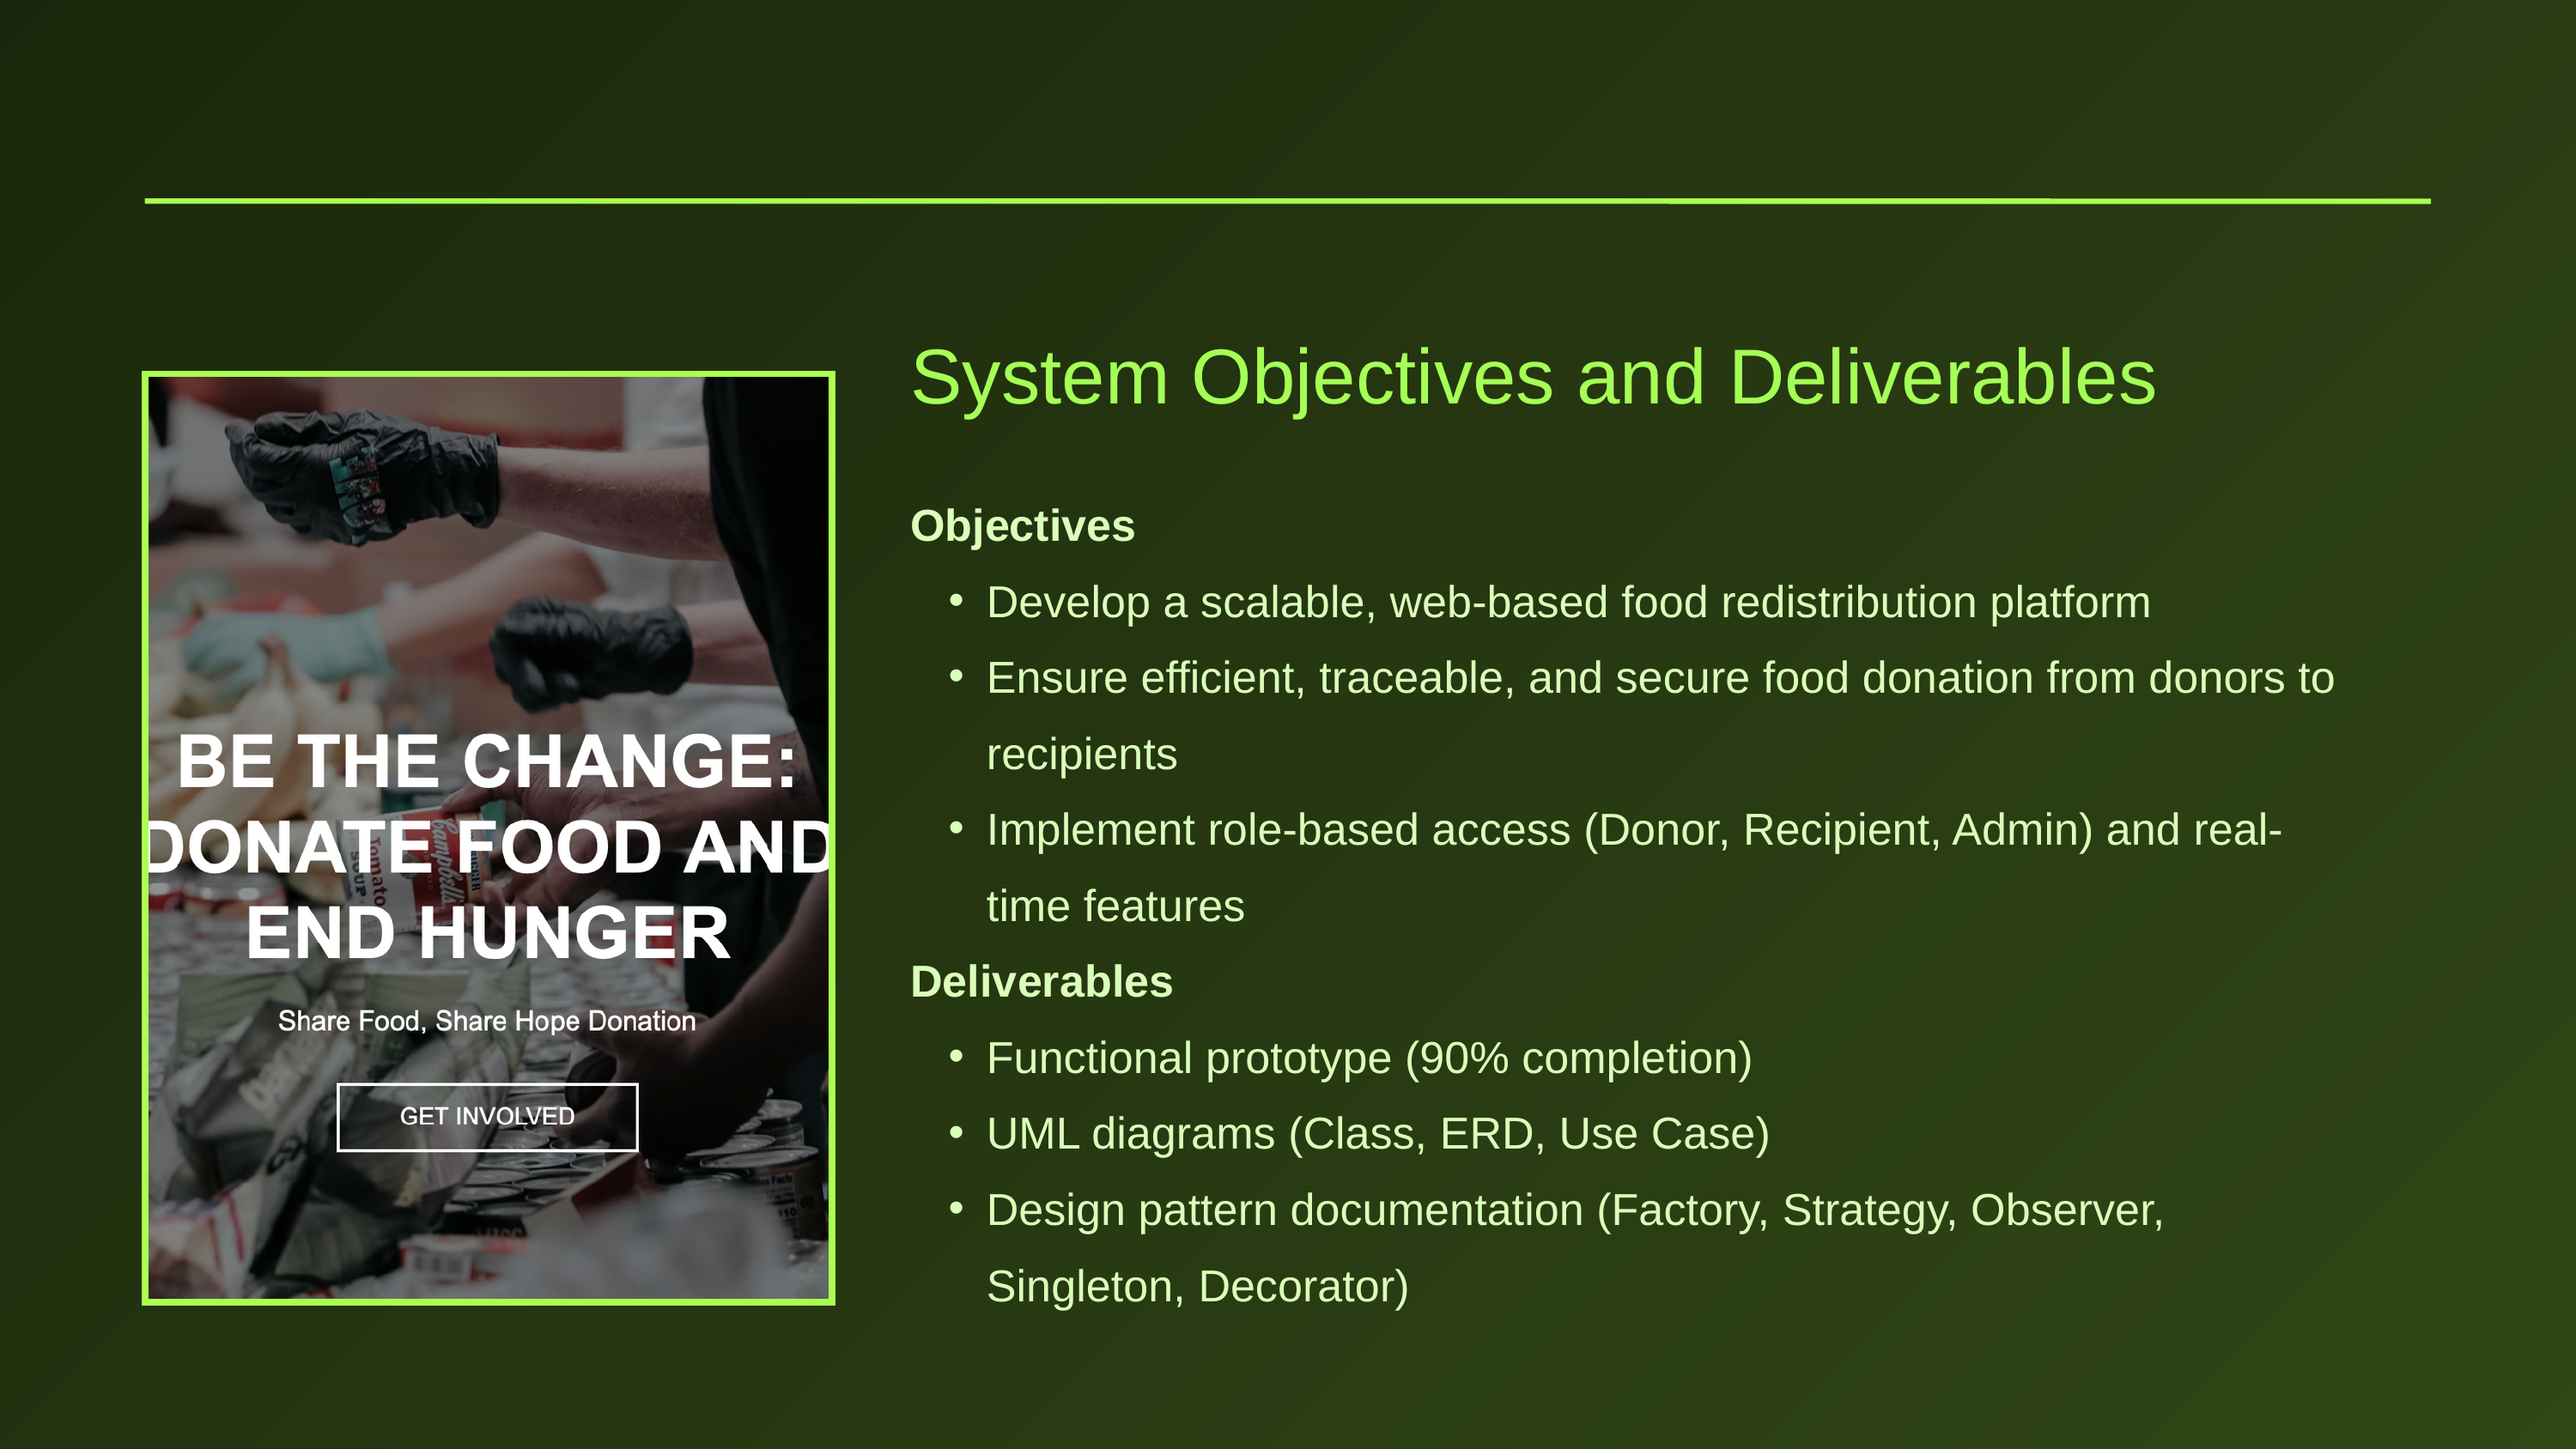

System Objectives and Deliverables

Objectives
Develop a scalable, web-based food redistribution platform
Ensure efficient, traceable, and secure food donation from donors to recipients
Implement role-based access (Donor, Recipient, Admin) and real-time features
Deliverables
Functional prototype (90% completion)
UML diagrams (Class, ERD, Use Case)
Design pattern documentation (Factory, Strategy, Observer, Singleton, Decorator)